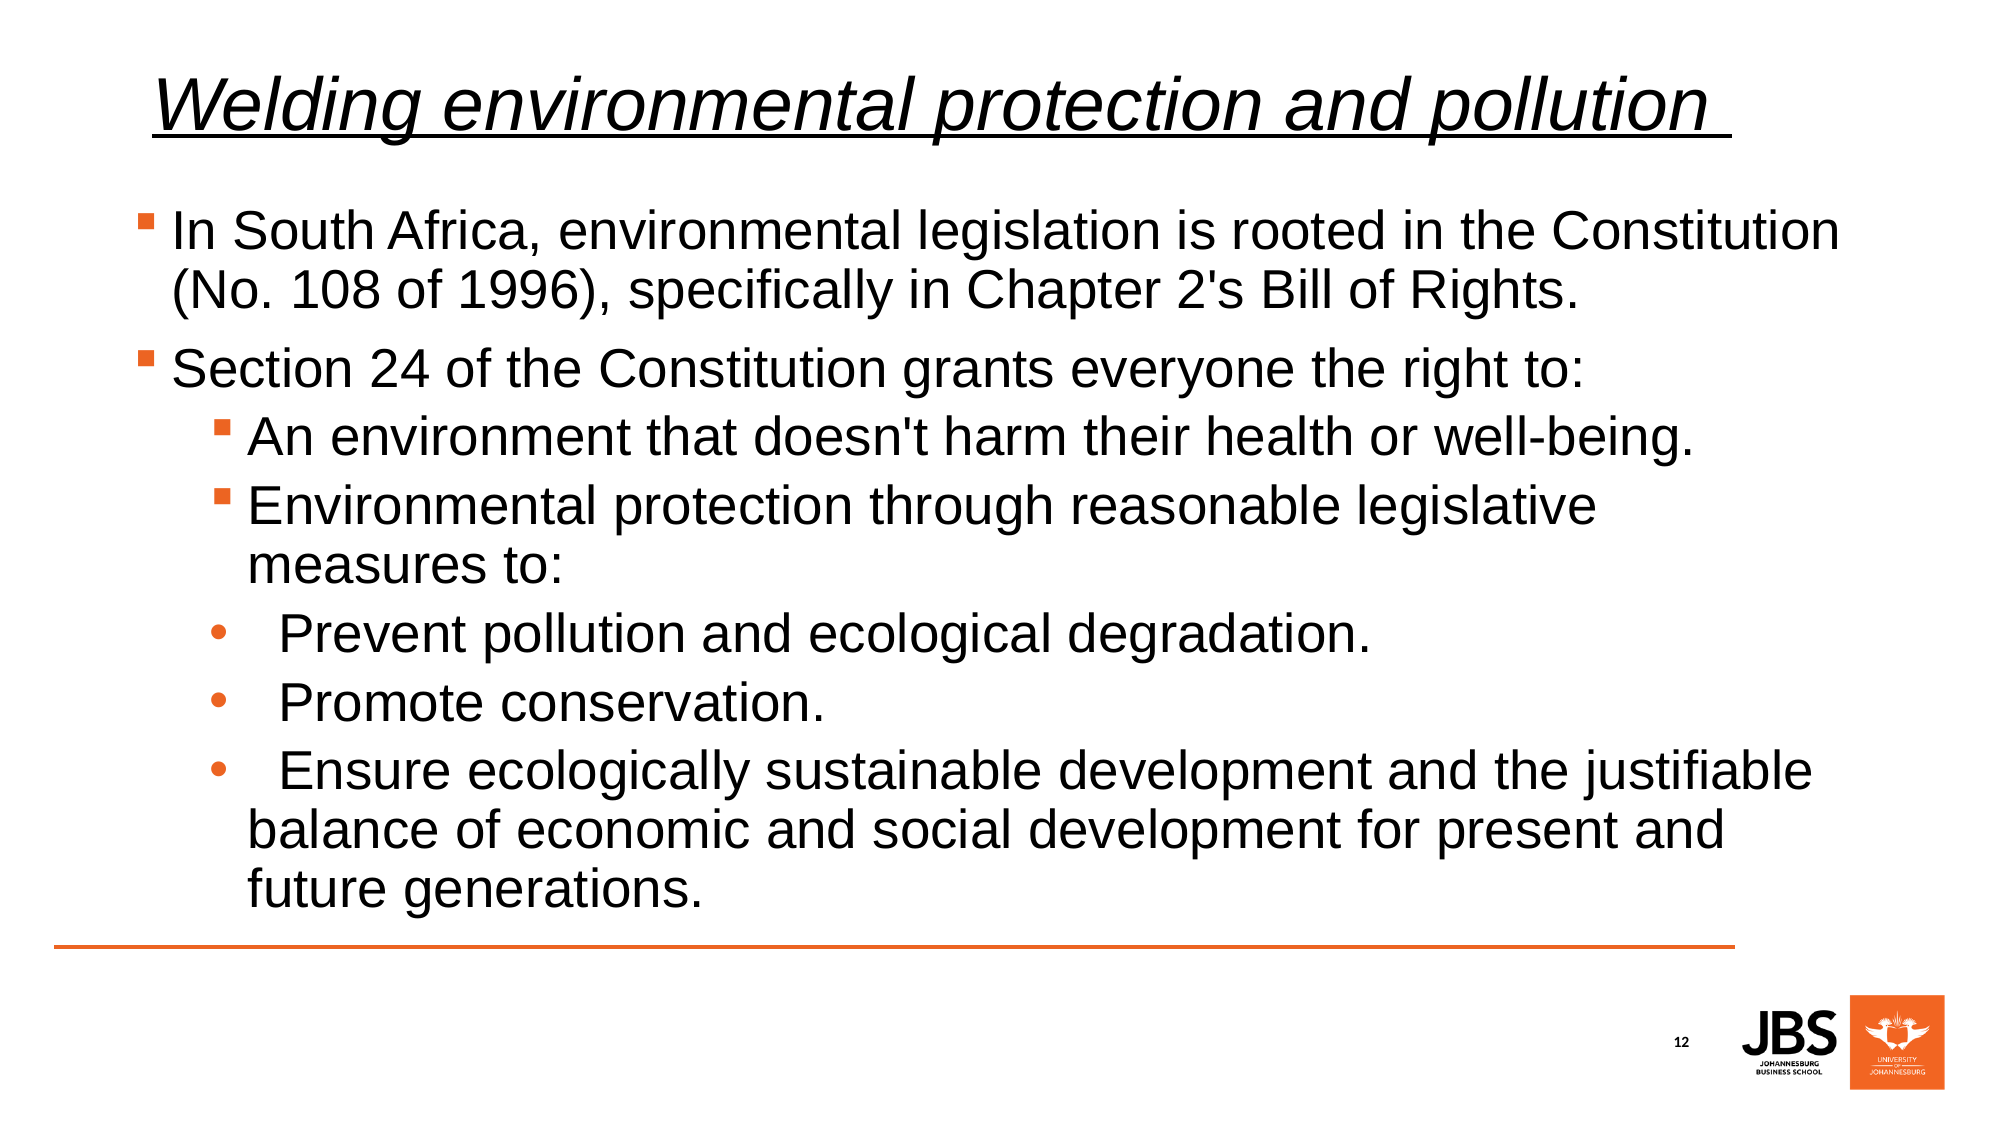

# Welding environmental protection and pollution
In South Africa, environmental legislation is rooted in the Constitution (No. 108 of 1996), specifically in Chapter 2's Bill of Rights.
Section 24 of the Constitution grants everyone the right to:
An environment that doesn't harm their health or well-being.
Environmental protection through reasonable legislative measures to:
  Prevent pollution and ecological degradation.
  Promote conservation.
  Ensure ecologically sustainable development and the justifiable balance of economic and social development for present and future generations.